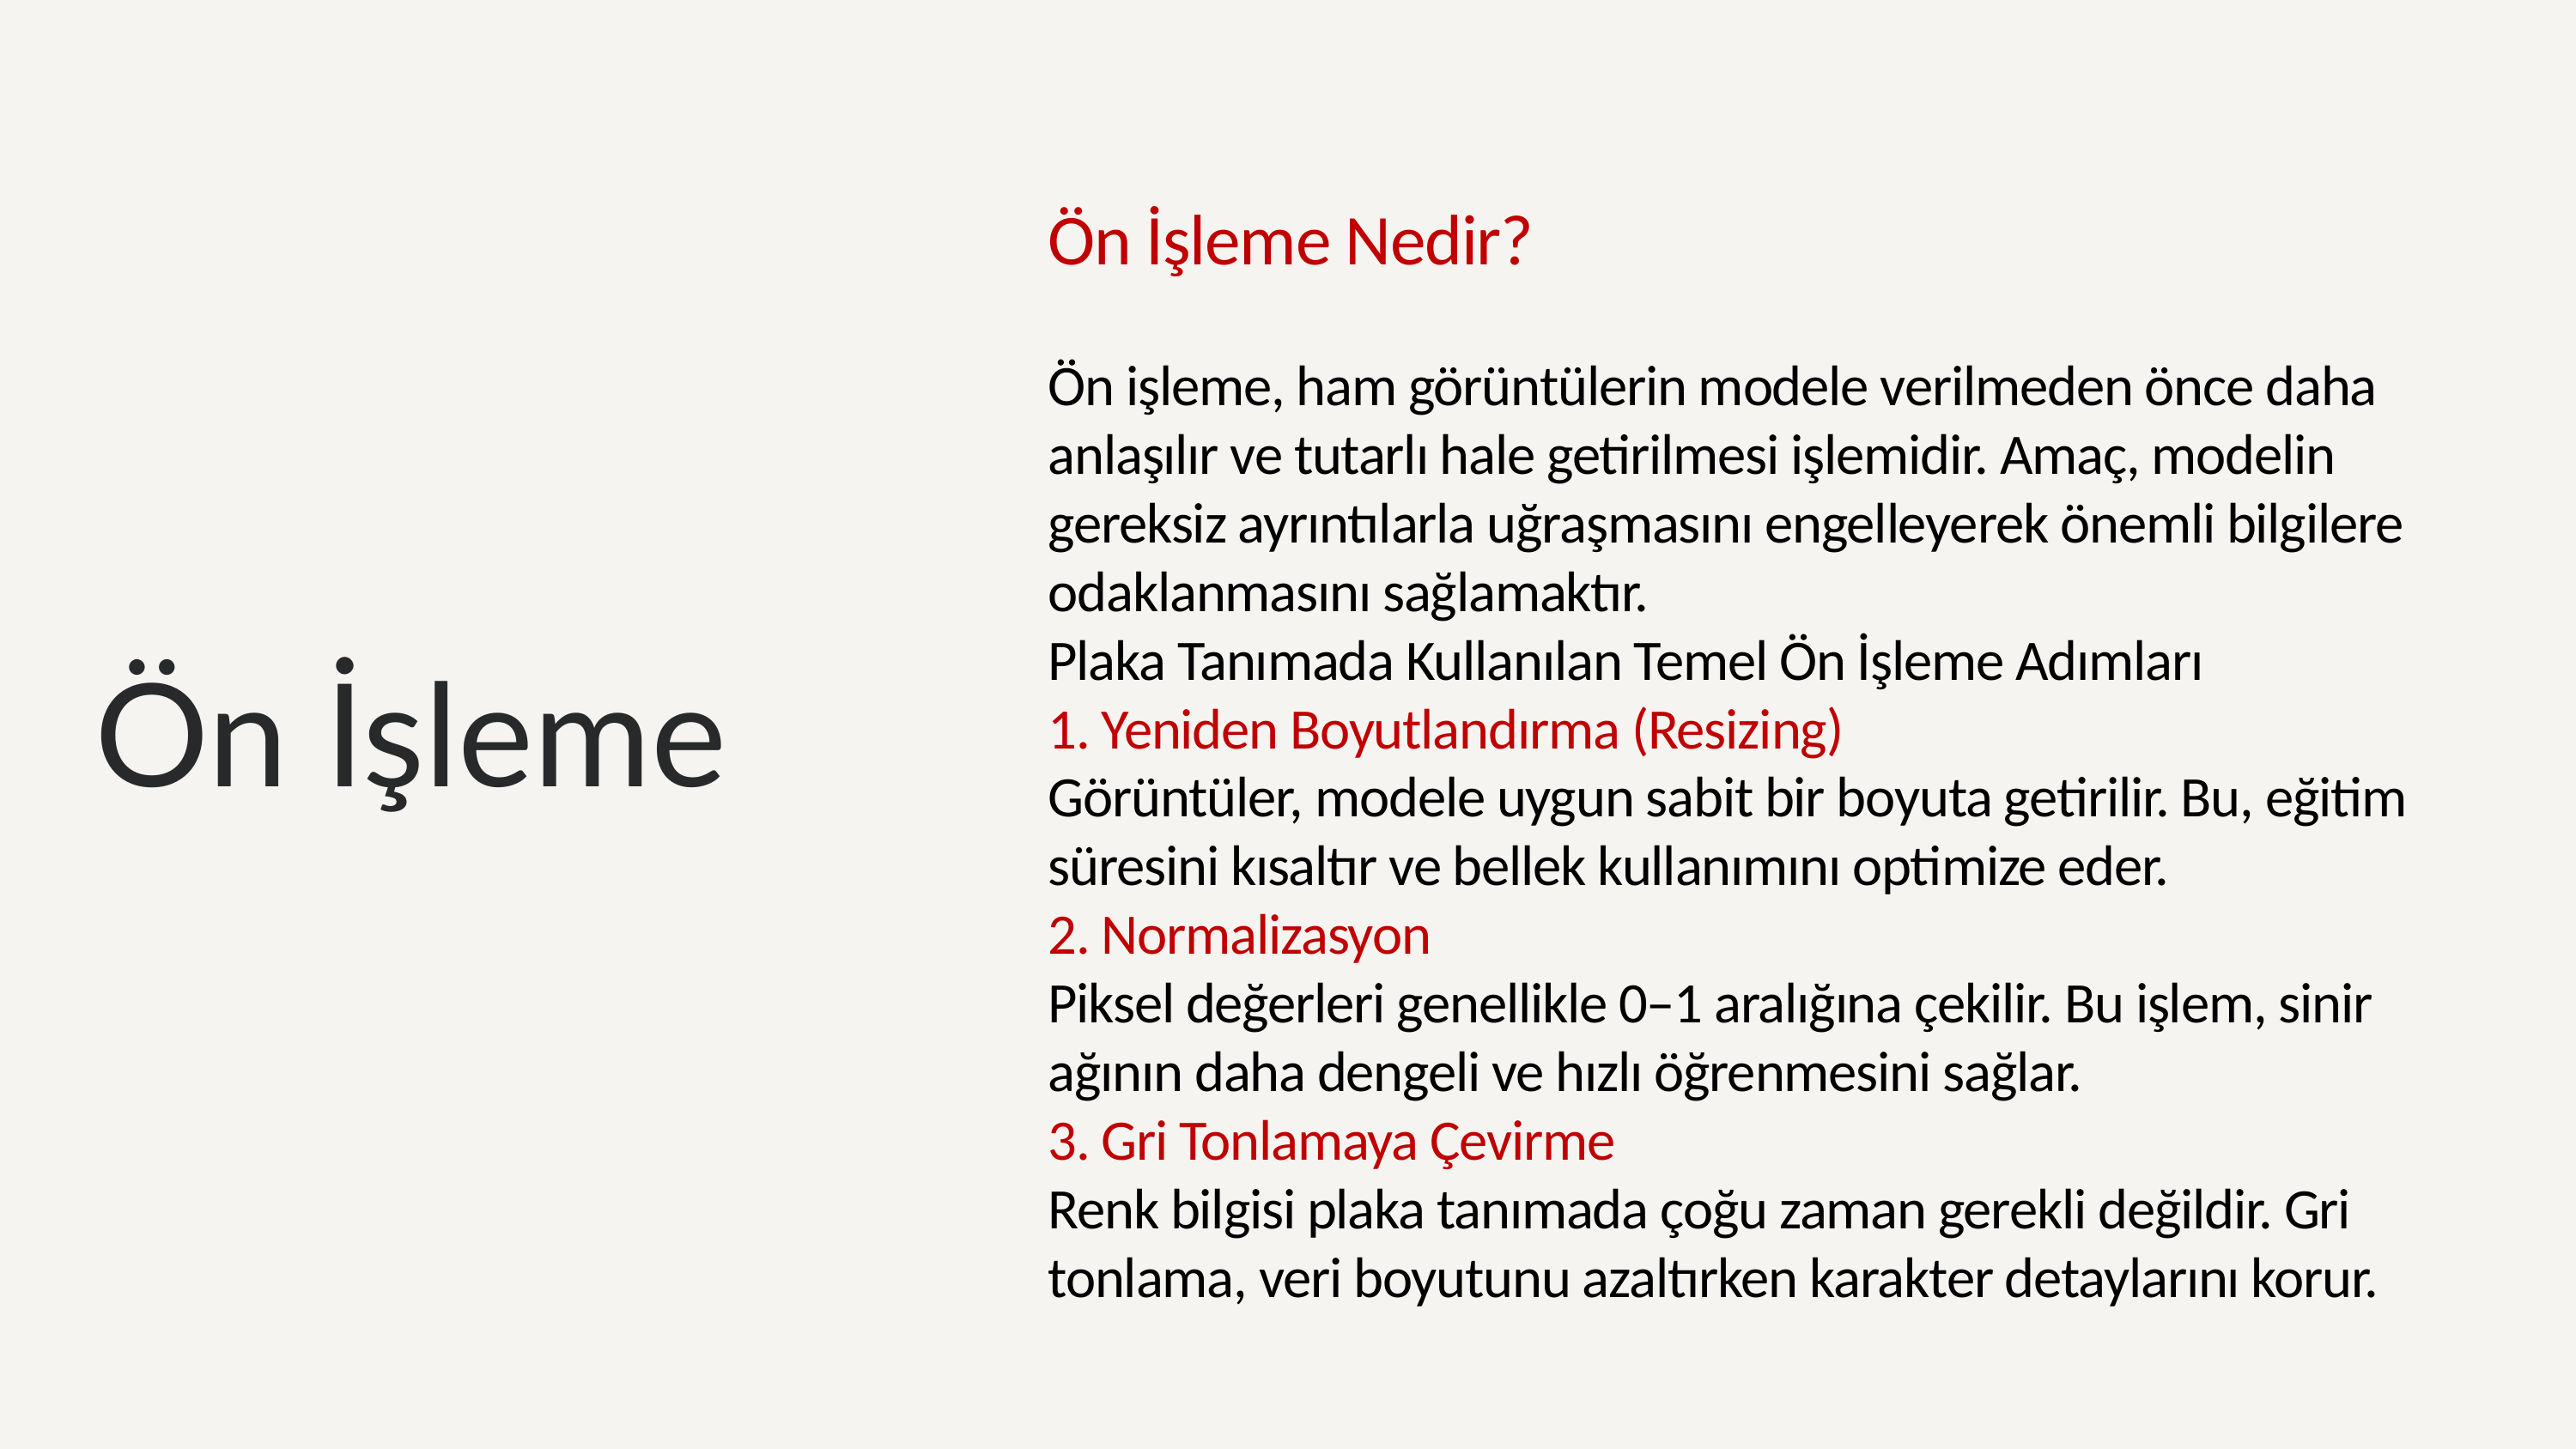

Ön İşleme Nedir?

Ön işleme, ham görüntülerin modele verilmeden önce daha anlaşılır ve tutarlı hale getirilmesi işlemidir. Amaç, modelin gereksiz ayrıntılarla uğraşmasını engelleyerek önemli bilgilere odaklanmasını sağlamaktır.
Plaka Tanımada Kullanılan Temel Ön İşleme Adımları
1. Yeniden Boyutlandırma (Resizing)
Görüntüler, modele uygun sabit bir boyuta getirilir. Bu, eğitim süresini kısaltır ve bellek kullanımını optimize eder.
2. Normalizasyon
Piksel değerleri genellikle 0–1 aralığına çekilir. Bu işlem, sinir ağının daha dengeli ve hızlı öğrenmesini sağlar.
3. Gri Tonlamaya Çevirme
Renk bilgisi plaka tanımada çoğu zaman gerekli değildir. Gri tonlama, veri boyutunu azaltırken karakter detaylarını korur.

Ön İşleme